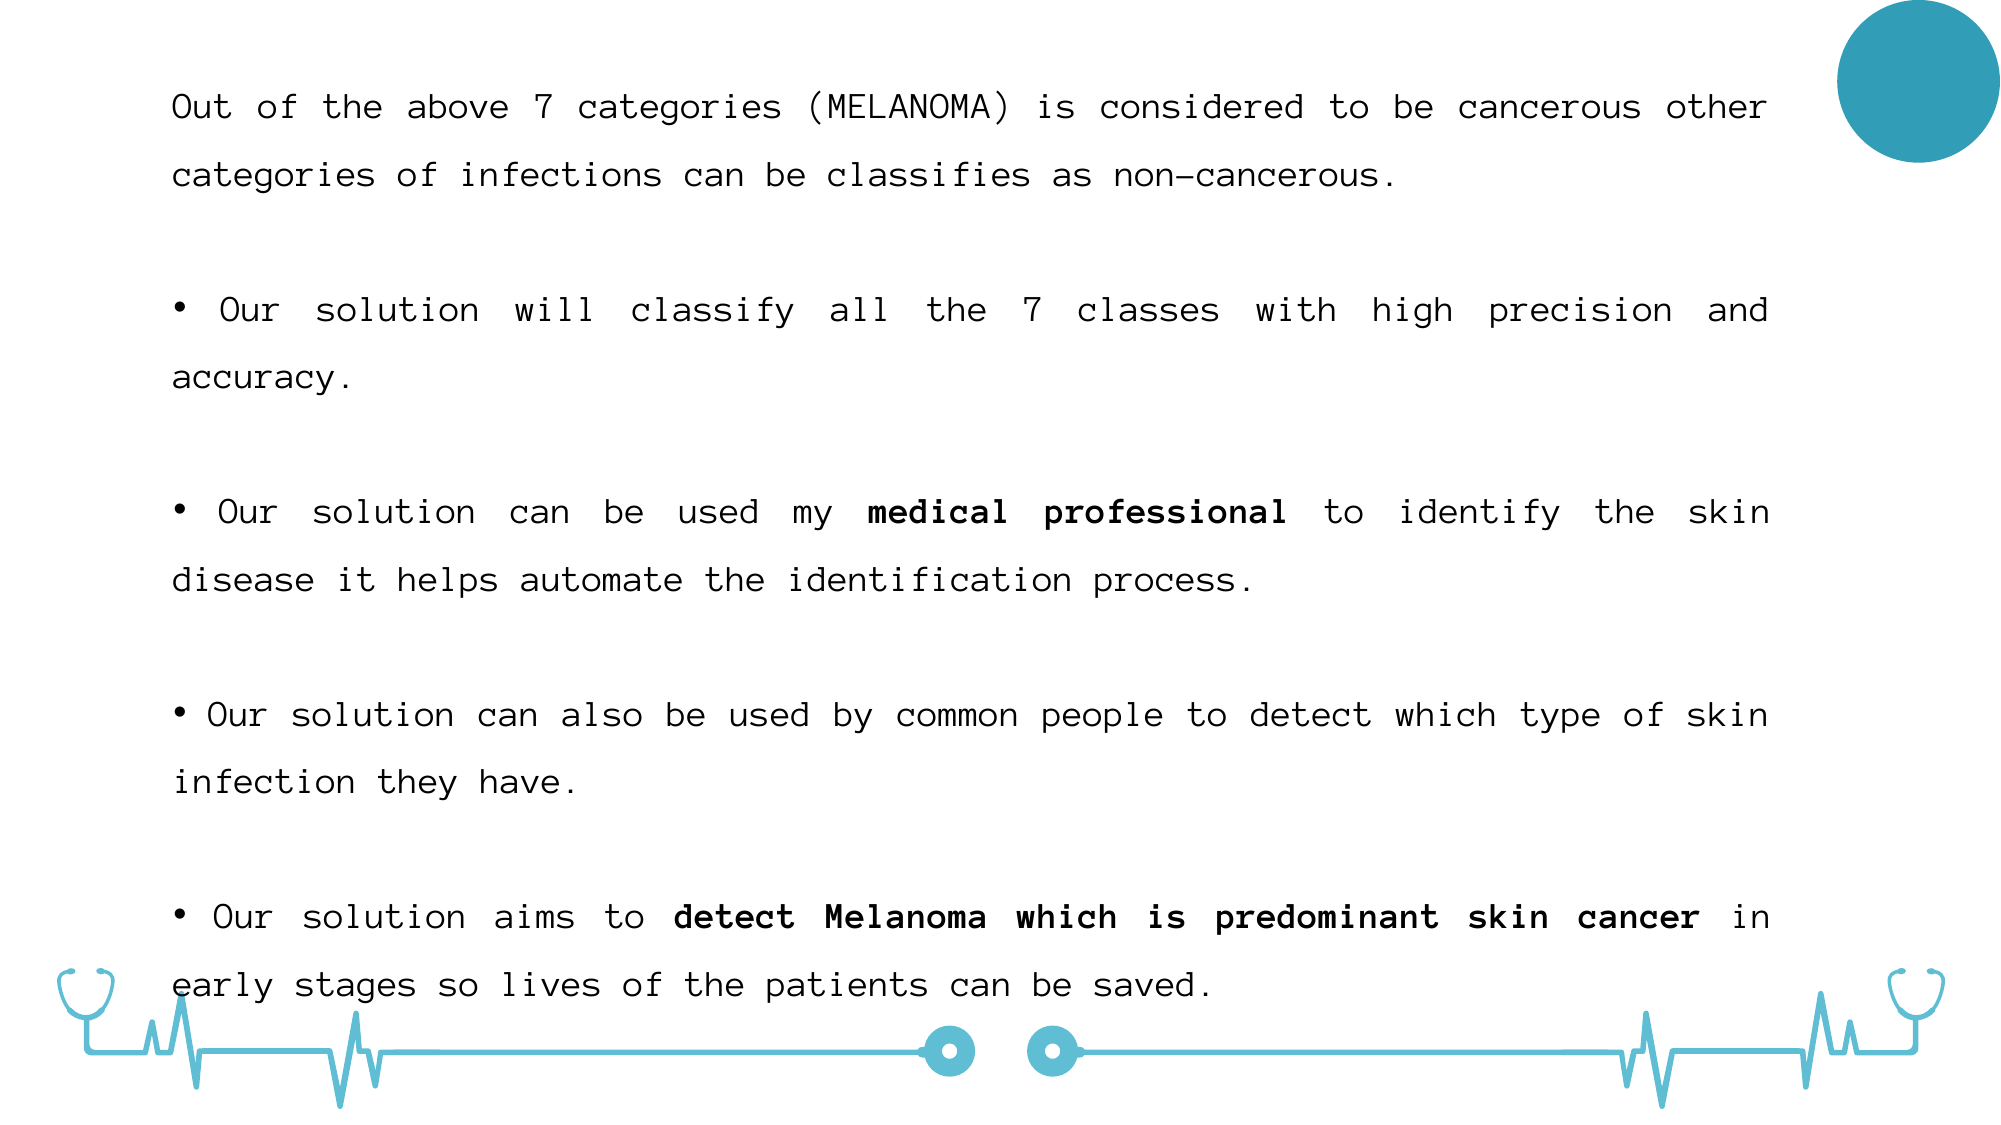

Out of the above 7 categories (MELANOMA) is considered to be cancerous other categories of infections can be classifies as non-cancerous.

 Our solution will classify all the 7 classes with high precision and accuracy.

 Our solution can be used my medical professional to identify the skin disease it helps automate the identification process.

 Our solution can also be used by common people to detect which type of skin infection they have.

 Our solution aims to detect Melanoma which is predominant skin cancer in early stages so lives of the patients can be saved.